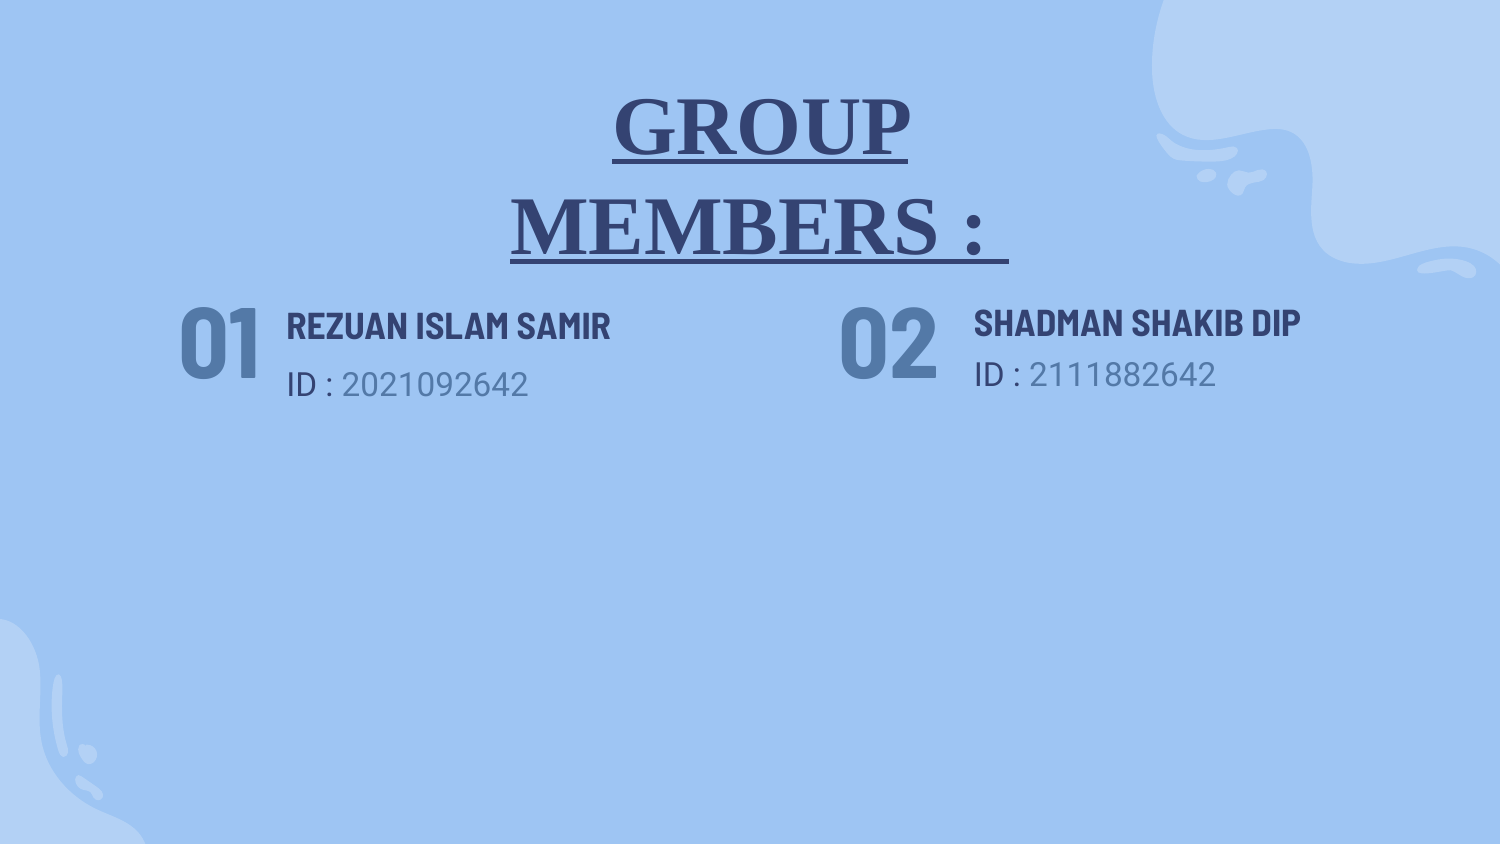

GROUP MEMBERS :
02
01
# REZUAN ISLAM SAMIR
SHADMAN SHAKIB DIP

ID : 2021092642
ID : 2111882642